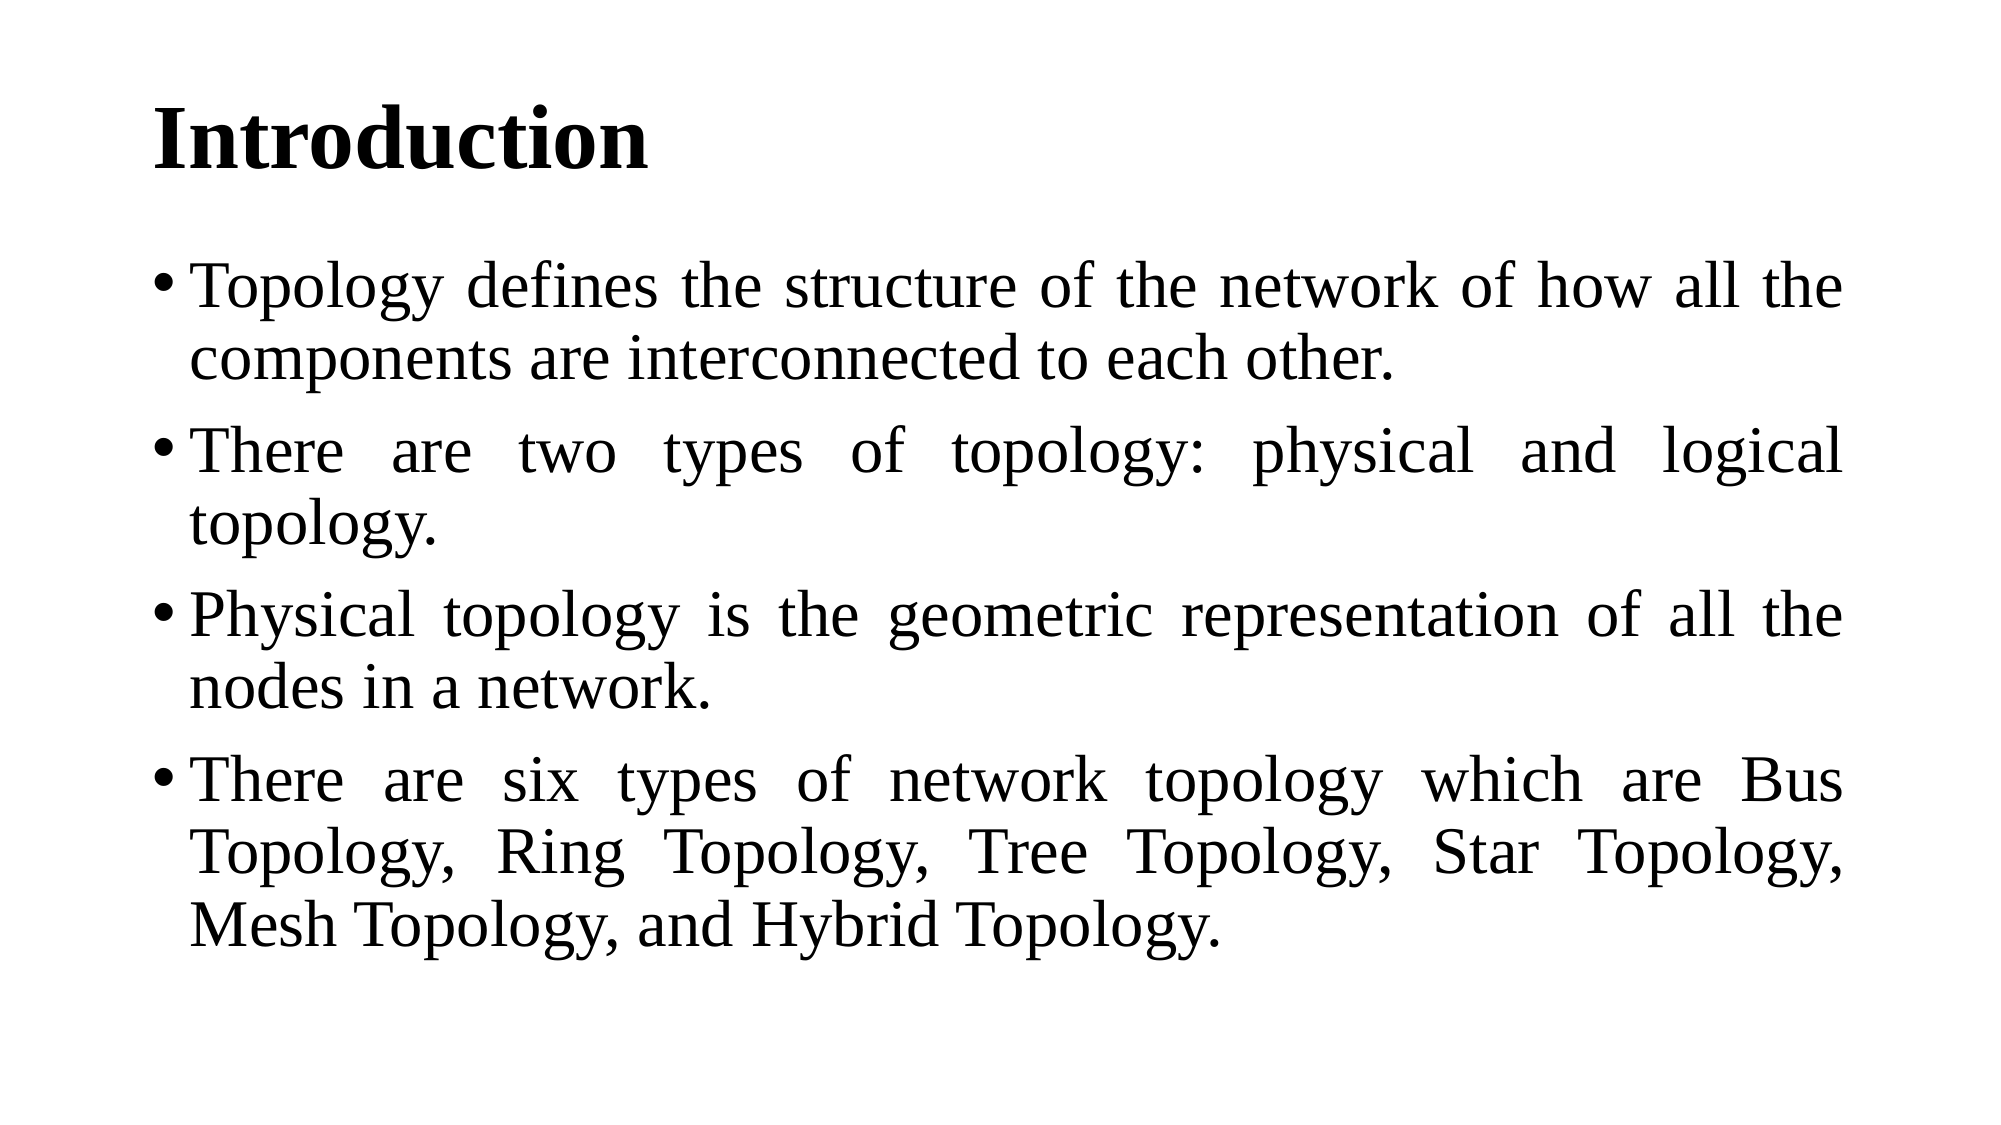

# Introduction
Topology defines the structure of the network of how all the components are interconnected to each other.
There are two types of topology: physical and logical topology.
Physical topology is the geometric representation of all the nodes in a network.
There are six types of network topology which are Bus Topology, Ring Topology, Tree Topology, Star Topology, Mesh Topology, and Hybrid Topology.